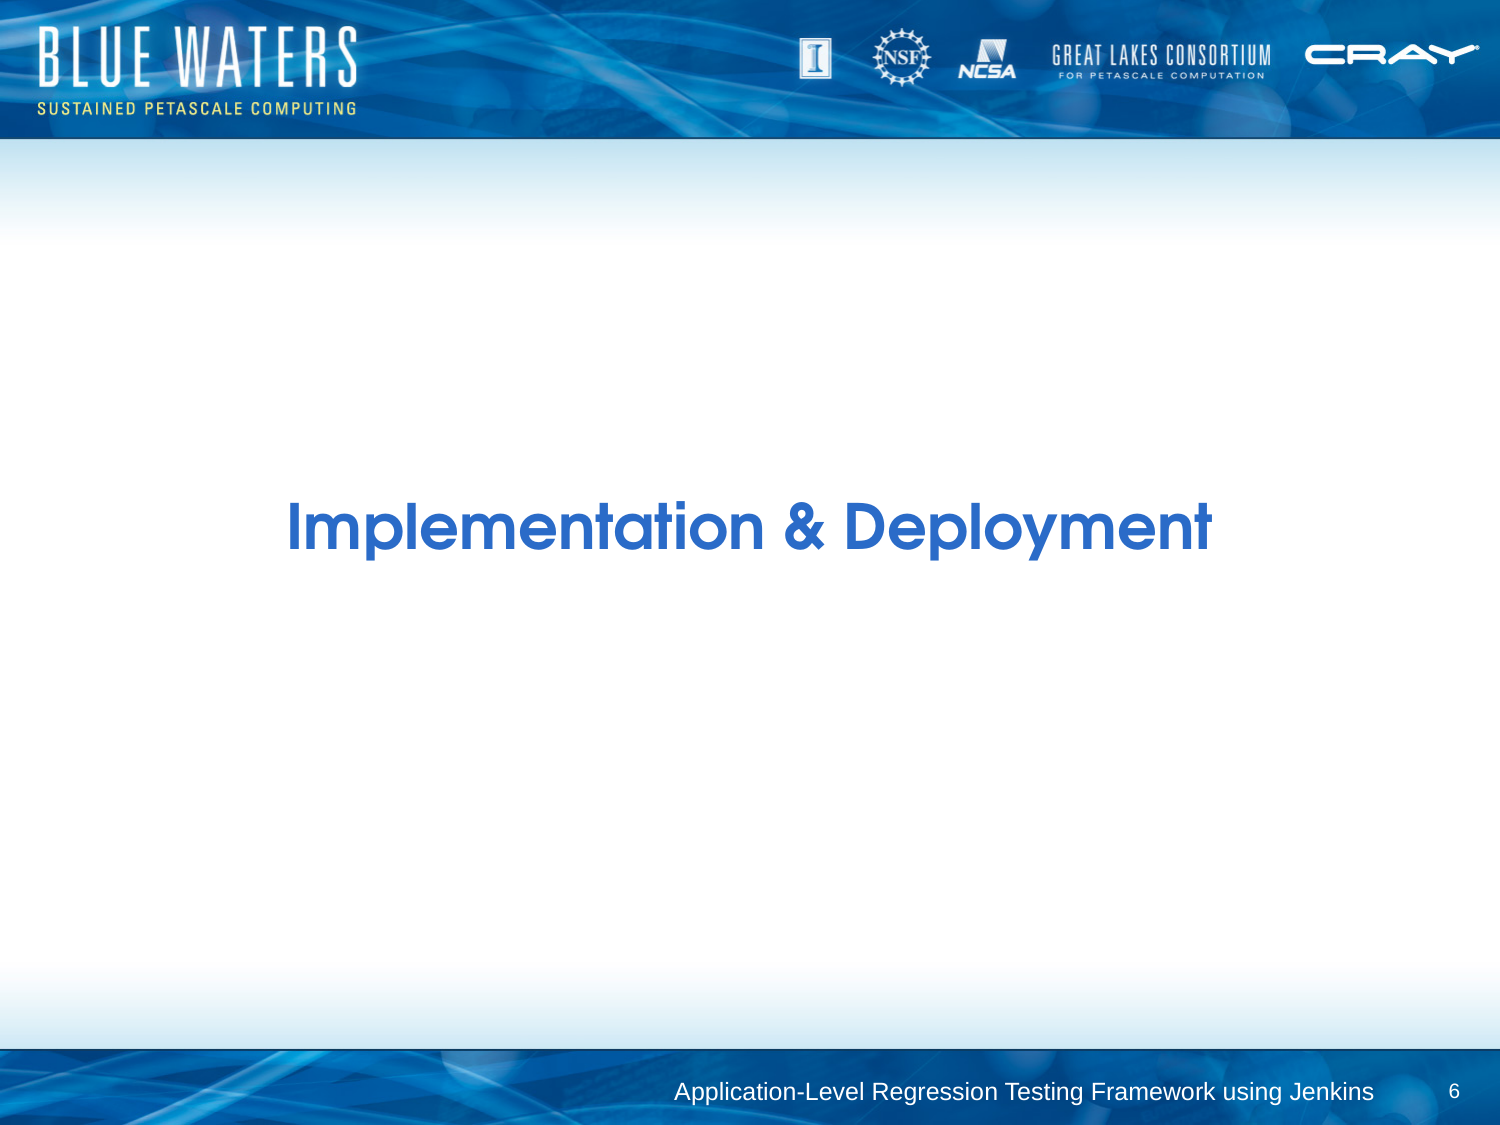

# Implementation & Deployment
Application-Level Regression Testing Framework using Jenkins
6